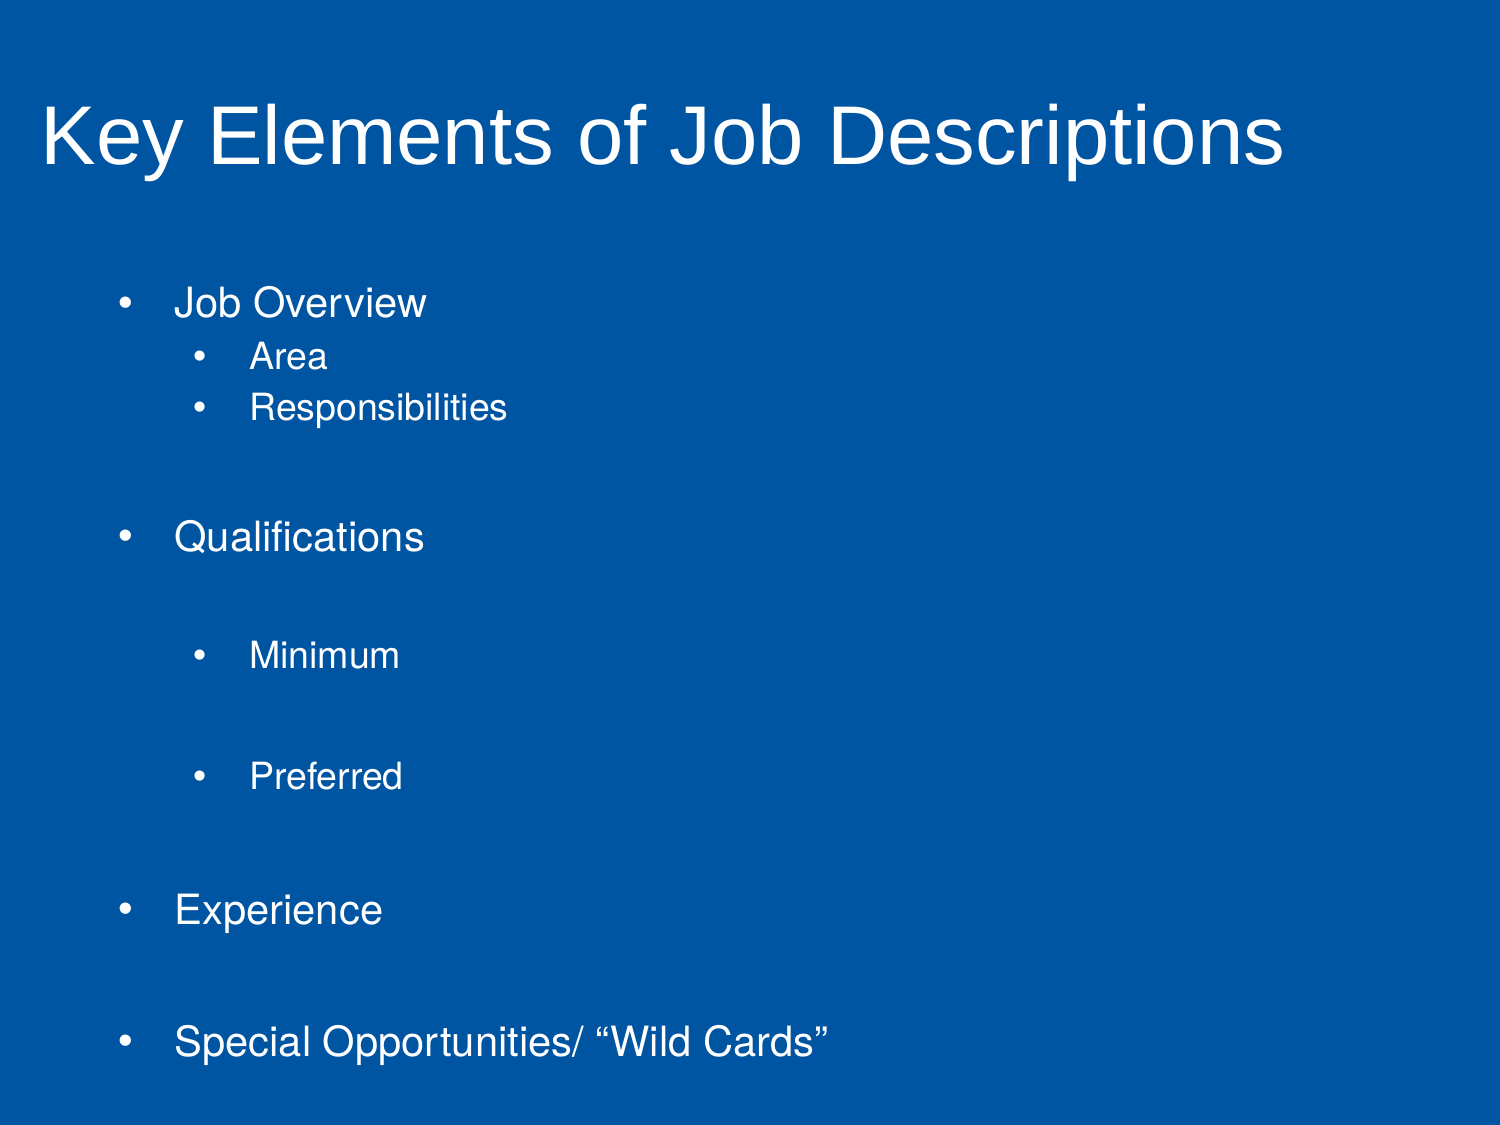

# Key Elements of Job Descriptions
Job Overview
Area
Responsibilities

Qualifications

Minimum

Preferred

Experience

Special Opportunities/ “Wild Cards”